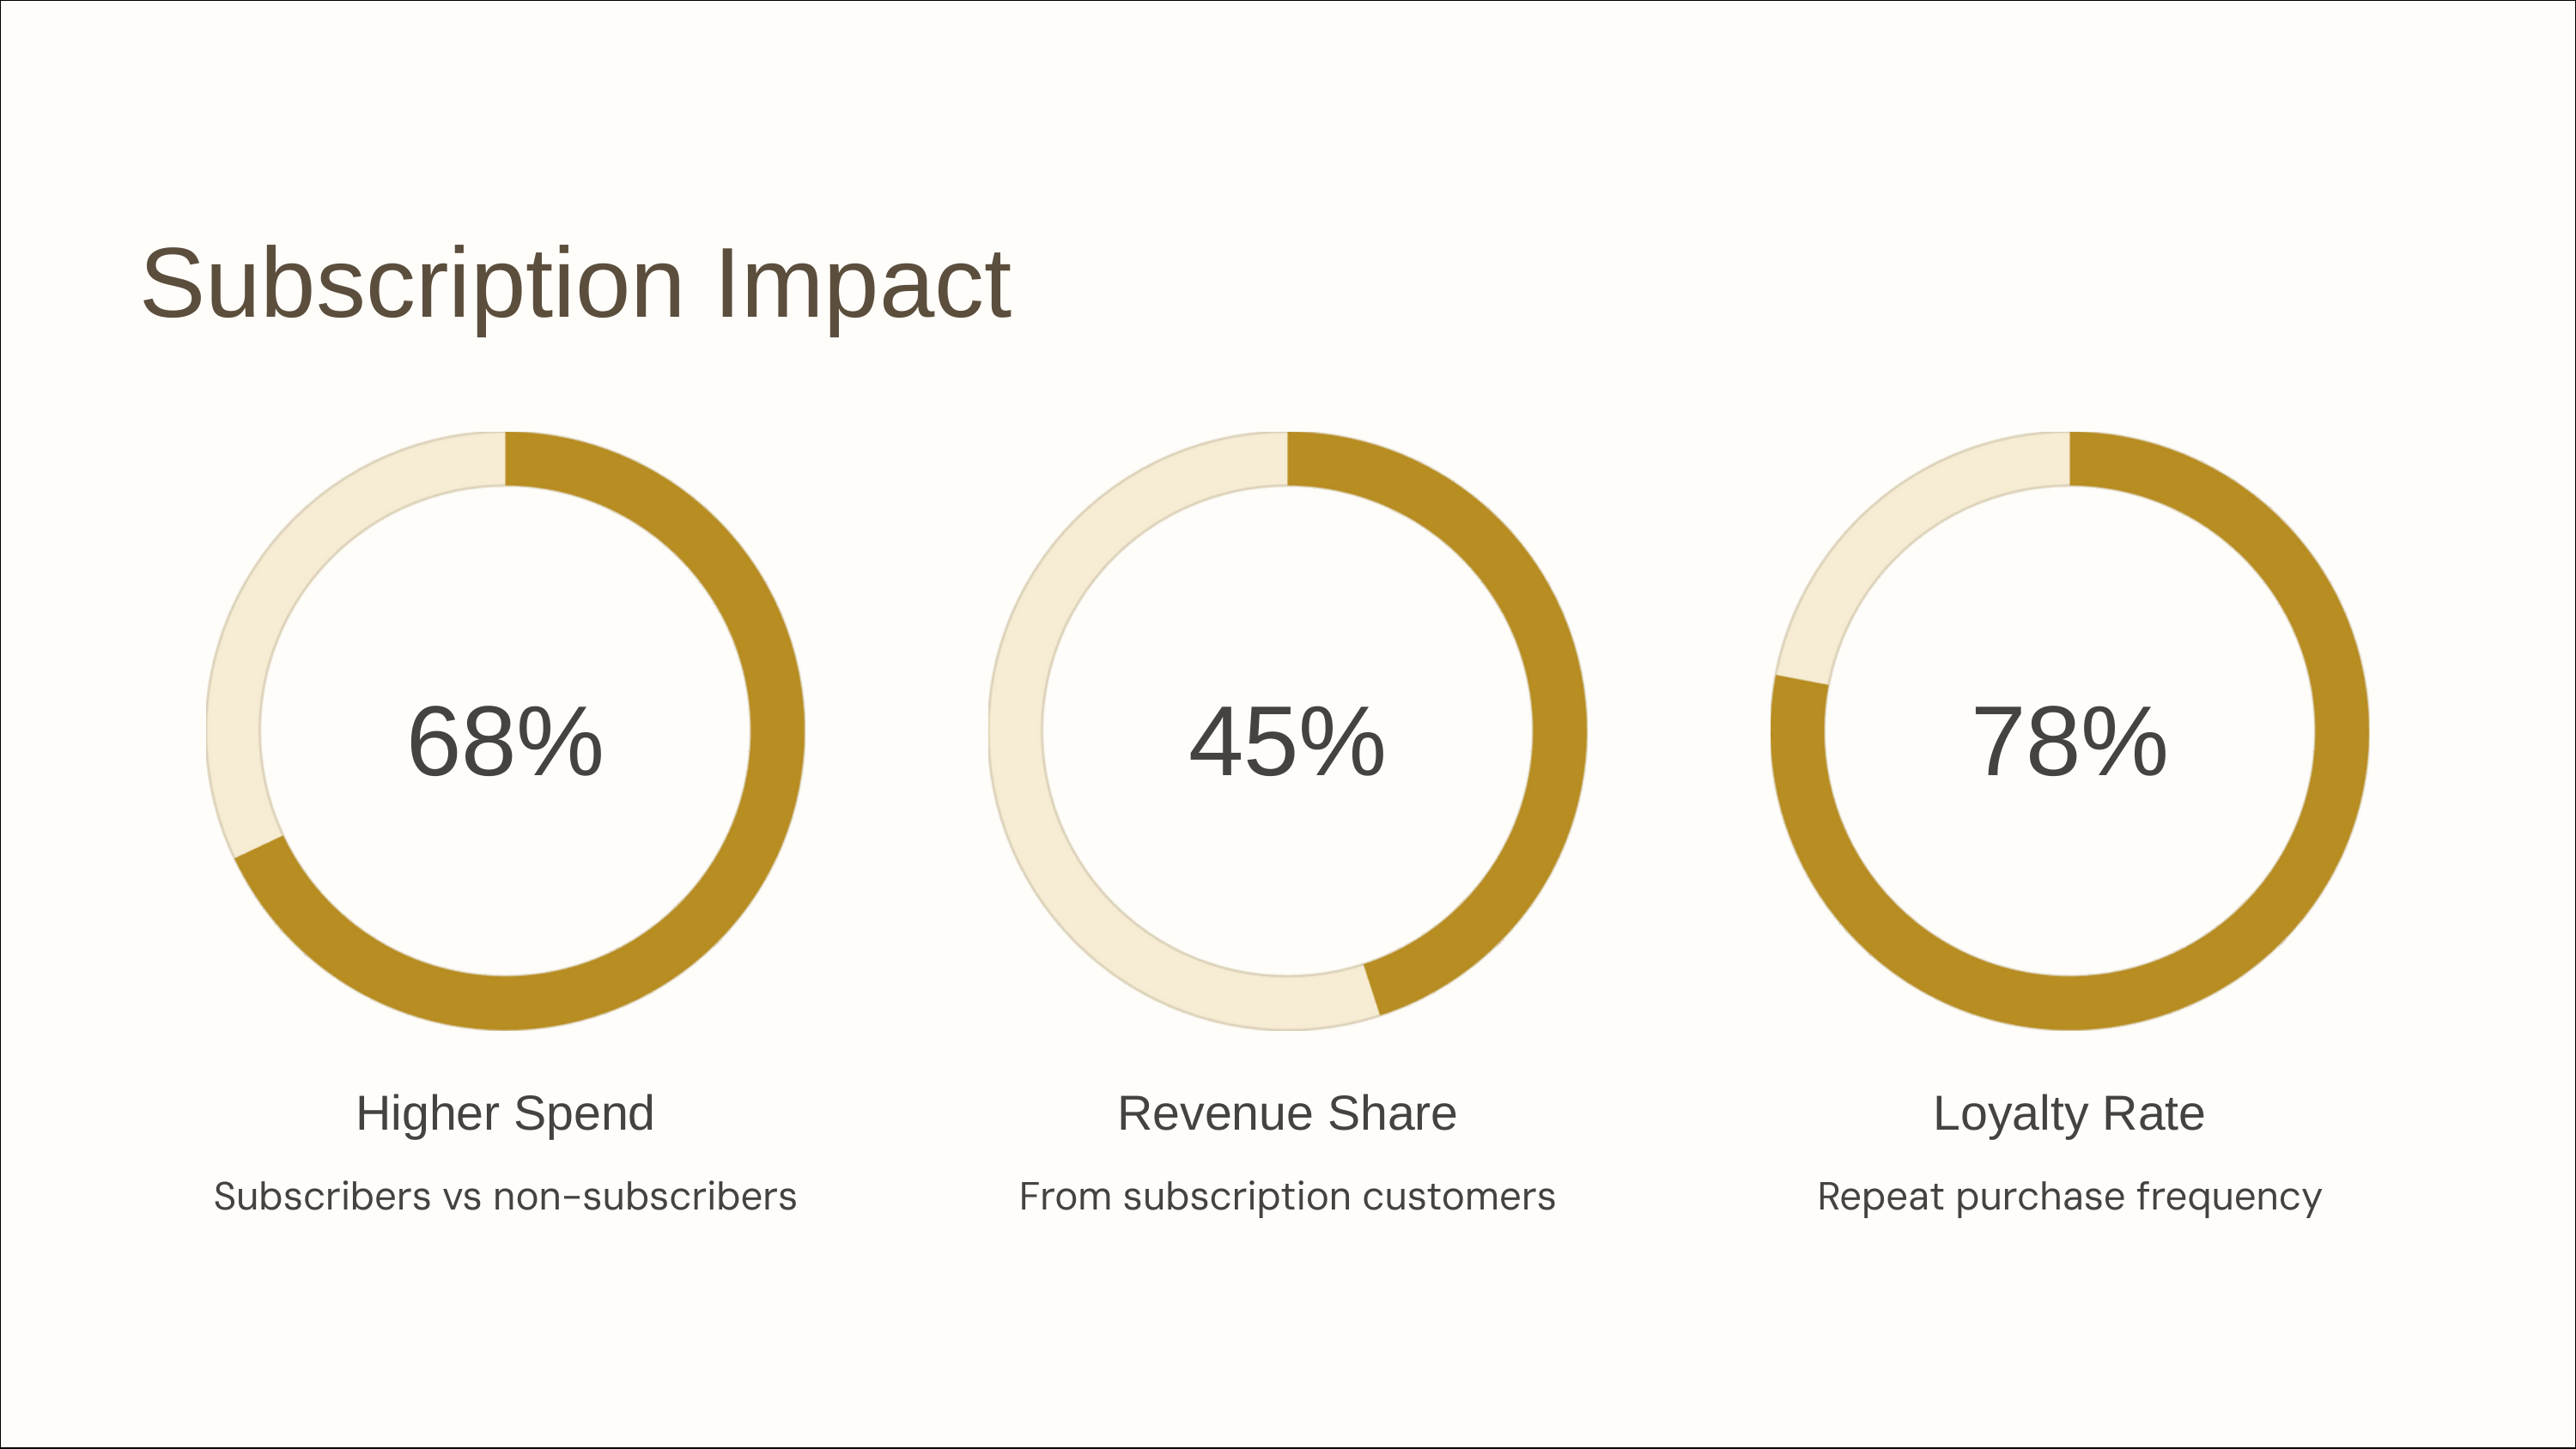

Subscription Impact

68%
45%
78%
Higher Spend
Revenue Share
Loyalty Rate
Subscribers vs non-subscribers
From subscription customers
Repeat purchase frequency